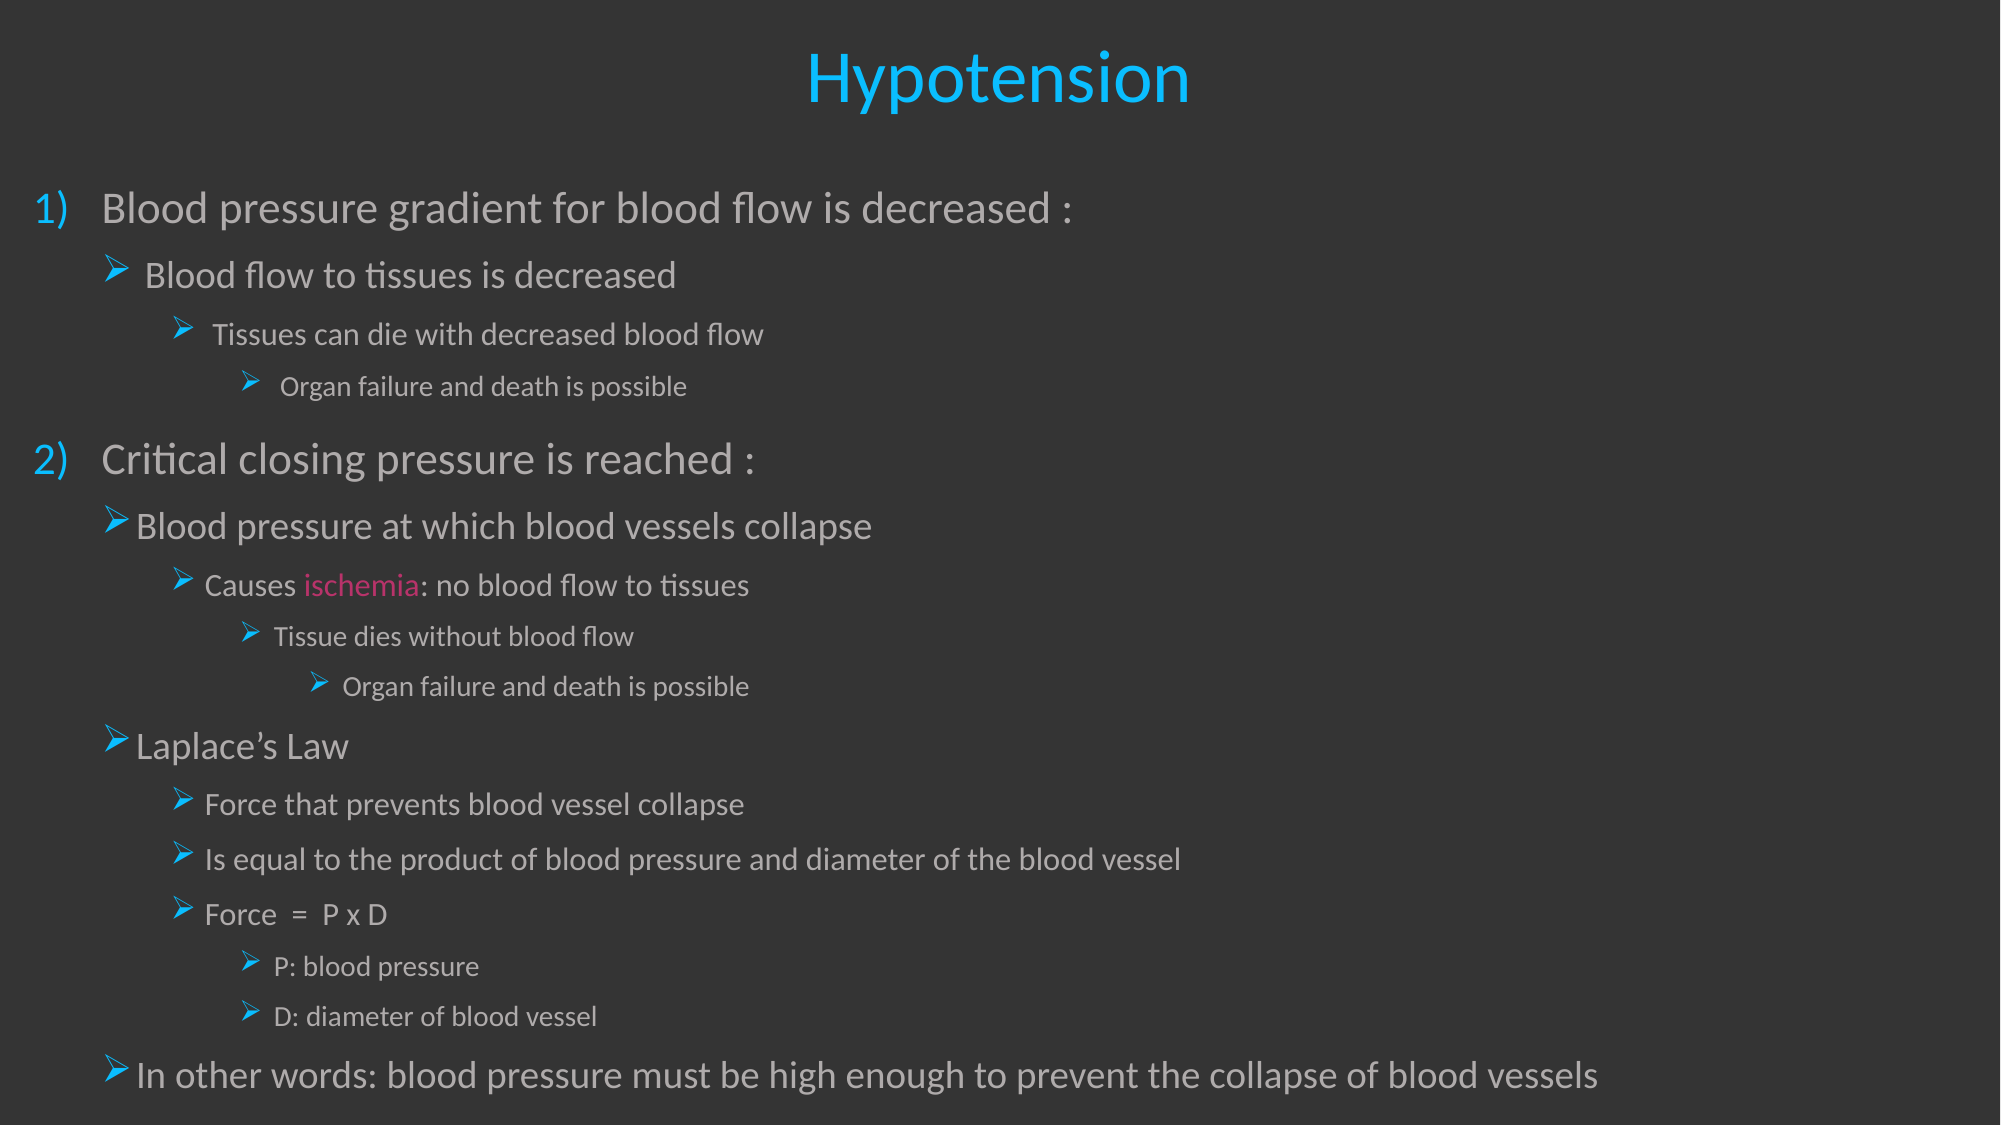

# Hypotension
Blood pressure gradient for blood flow is decreased :
 Blood flow to tissues is decreased
 Tissues can die with decreased blood flow
 Organ failure and death is possible
Critical closing pressure is reached :
Blood pressure at which blood vessels collapse
Causes ischemia: no blood flow to tissues
Tissue dies without blood flow
Organ failure and death is possible
Laplace’s Law
Force that prevents blood vessel collapse
Is equal to the product of blood pressure and diameter of the blood vessel
Force  =  P x D
P: blood pressure
D: diameter of blood vessel
In other words: blood pressure must be high enough to prevent the collapse of blood vessels